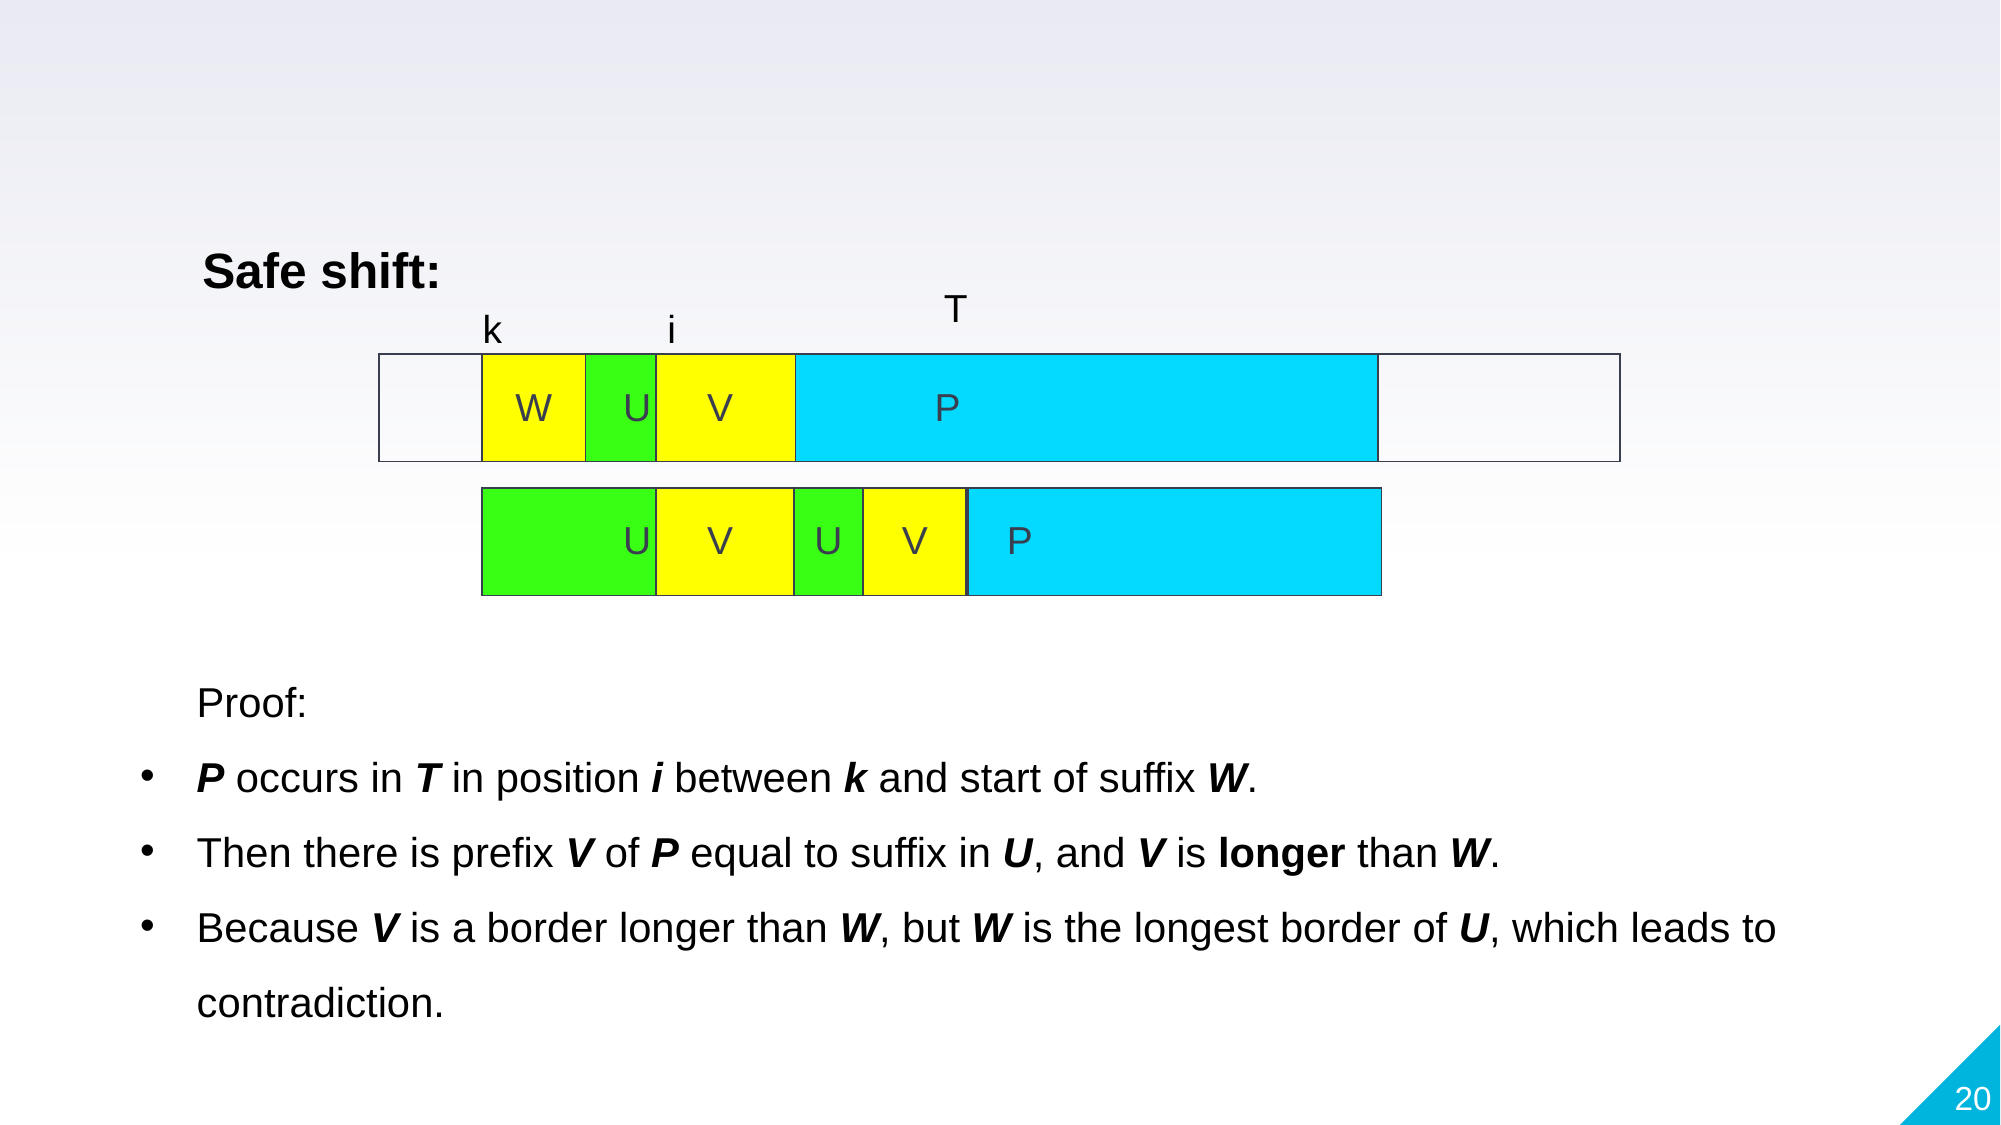

Safe shift:
T
k
i
|  | V |
| --- | --- |
|  | P |  |  |  |  |
| --- | --- | --- | --- | --- | --- |
|  |
| --- |
| W | U | W |
| --- | --- | --- |
|  |  |  |  |  |  | T |  |  |  |  |  |
| --- | --- | --- | --- | --- | --- | --- | --- | --- | --- | --- | --- |
| U | V |
| --- | --- |
|  | V |
| --- | --- |
| P |  |  |  |
| --- | --- | --- | --- |
|  | U |  |
| --- | --- | --- |
|  |  |  | P |  |  |  |
| --- | --- | --- | --- | --- | --- | --- |
Proof:
P occurs in T in position i between k and start of suffix W.
Then there is prefix V of P equal to suffix in U, and V is longer than W.
Because V is a border longer than W, but W is the longest border of U, which leads to contradiction.

20